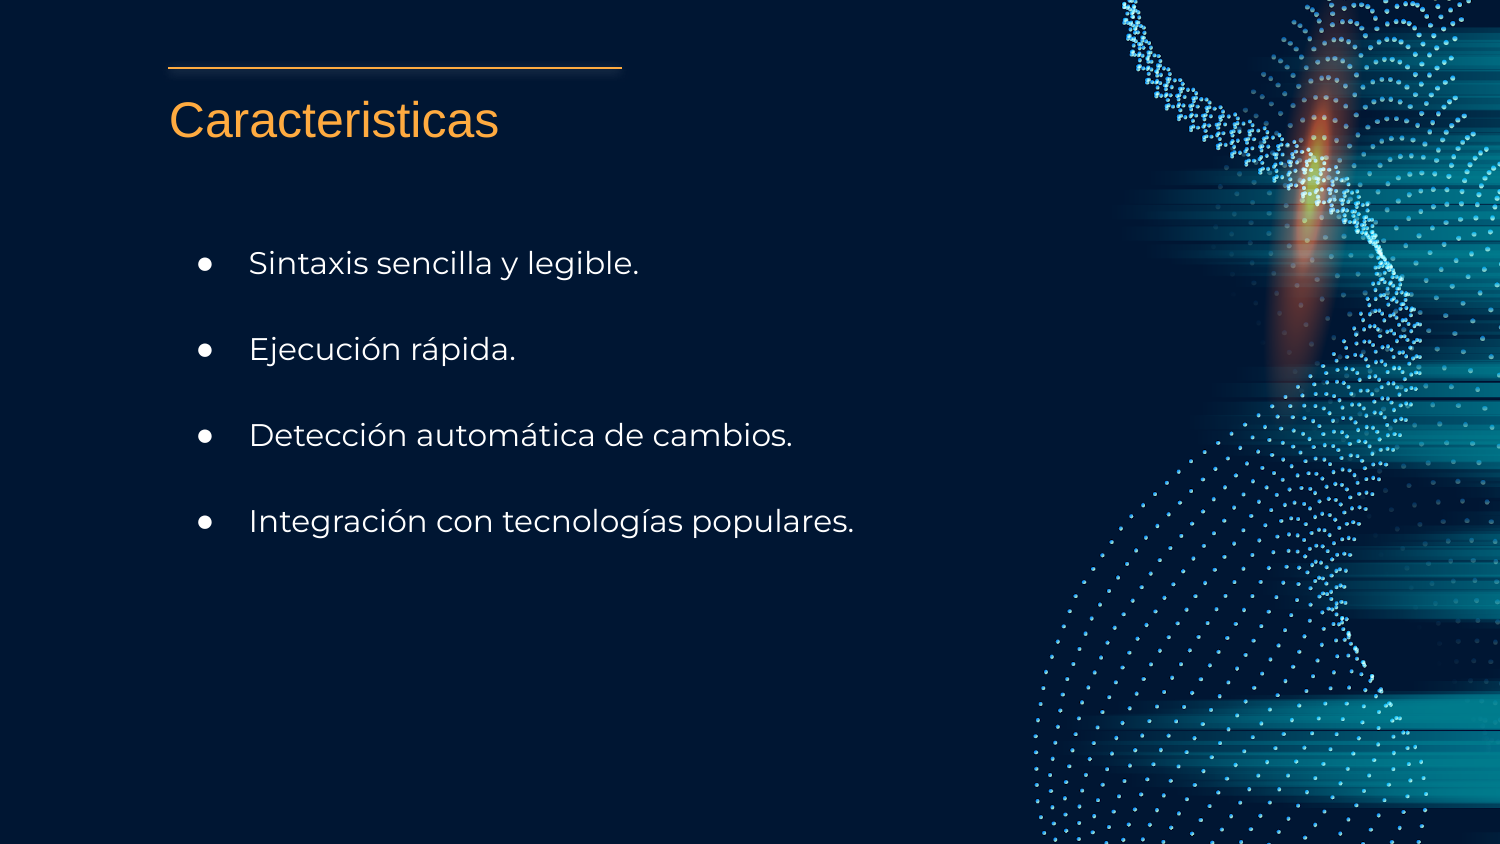

# Caracteristicas
Sintaxis sencilla y legible.

Ejecución rápida.

Detección automática de cambios.

Integración con tecnologías populares.